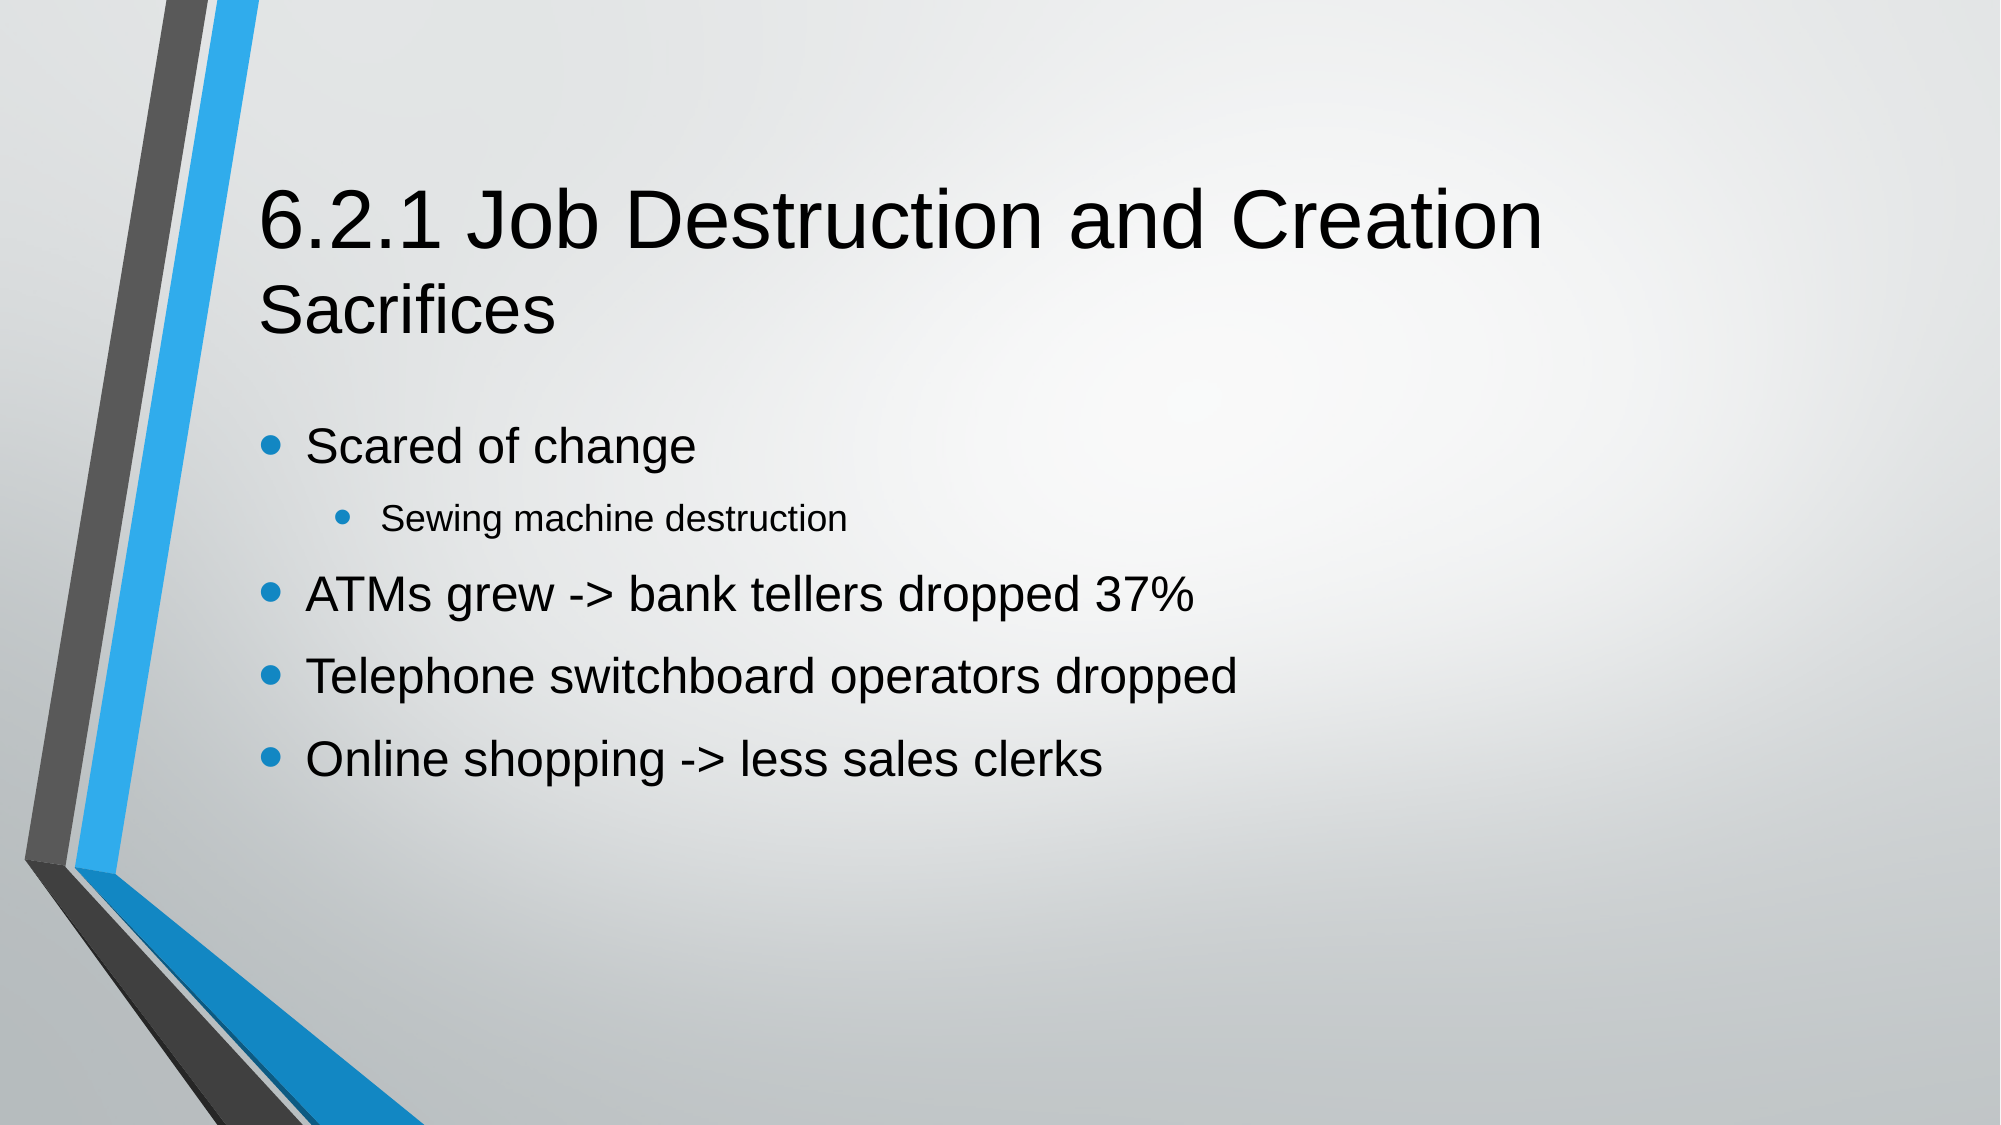

# 6.2.1 Job Destruction and Creation Sacrifices
Scared of change
Sewing machine destruction
ATMs grew -> bank tellers dropped 37%
Telephone switchboard operators dropped
Online shopping -> less sales clerks